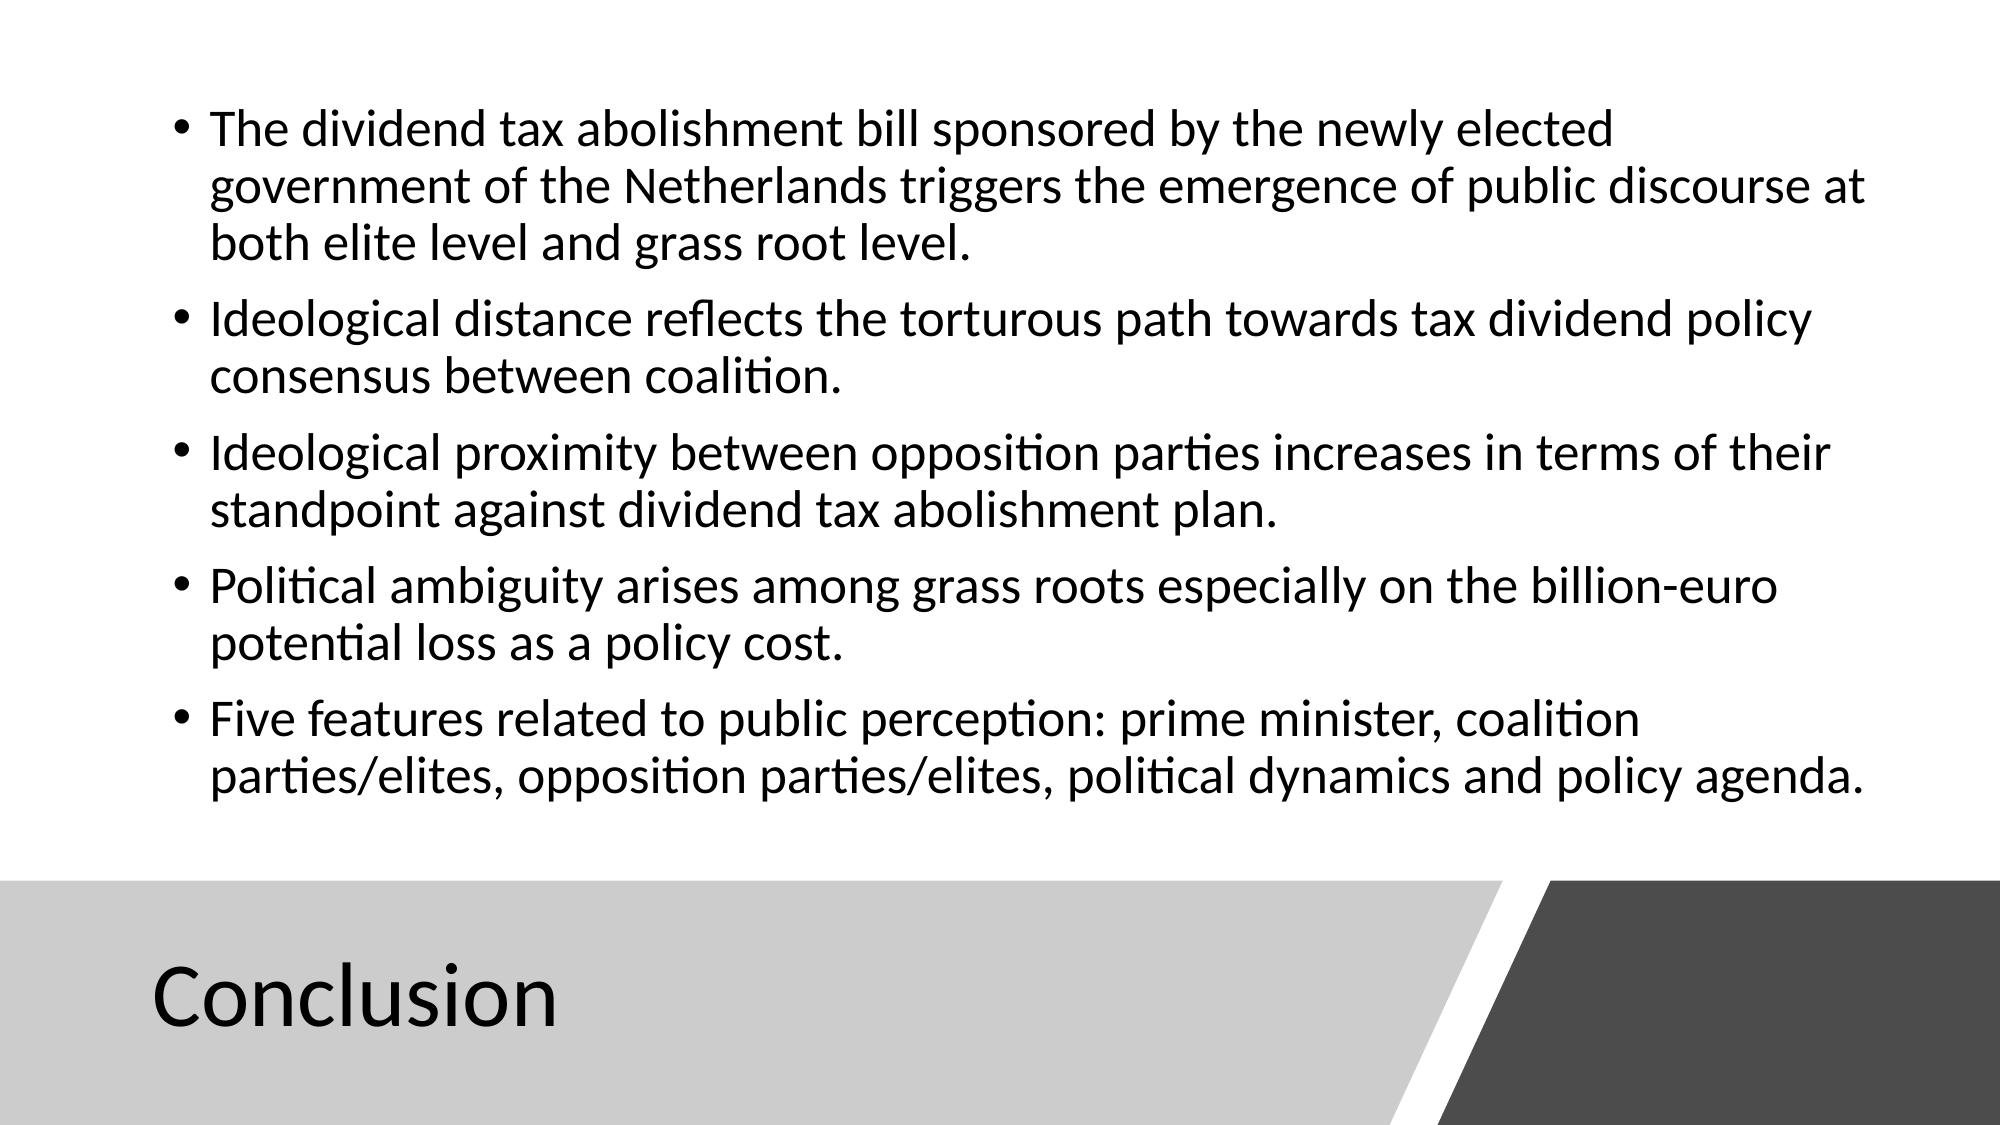

The dividend tax abolishment bill sponsored by the newly elected government of the Netherlands triggers the emergence of public discourse at both elite level and grass root level.
Ideological distance reflects the torturous path towards tax dividend policy consensus between coalition.
Ideological proximity between opposition parties increases in terms of their standpoint against dividend tax abolishment plan.
Political ambiguity arises among grass roots especially on the billion-euro potential loss as a policy cost.
Five features related to public perception: prime minister, coalition parties/elites, opposition parties/elites, political dynamics and policy agenda.

# Conclusion